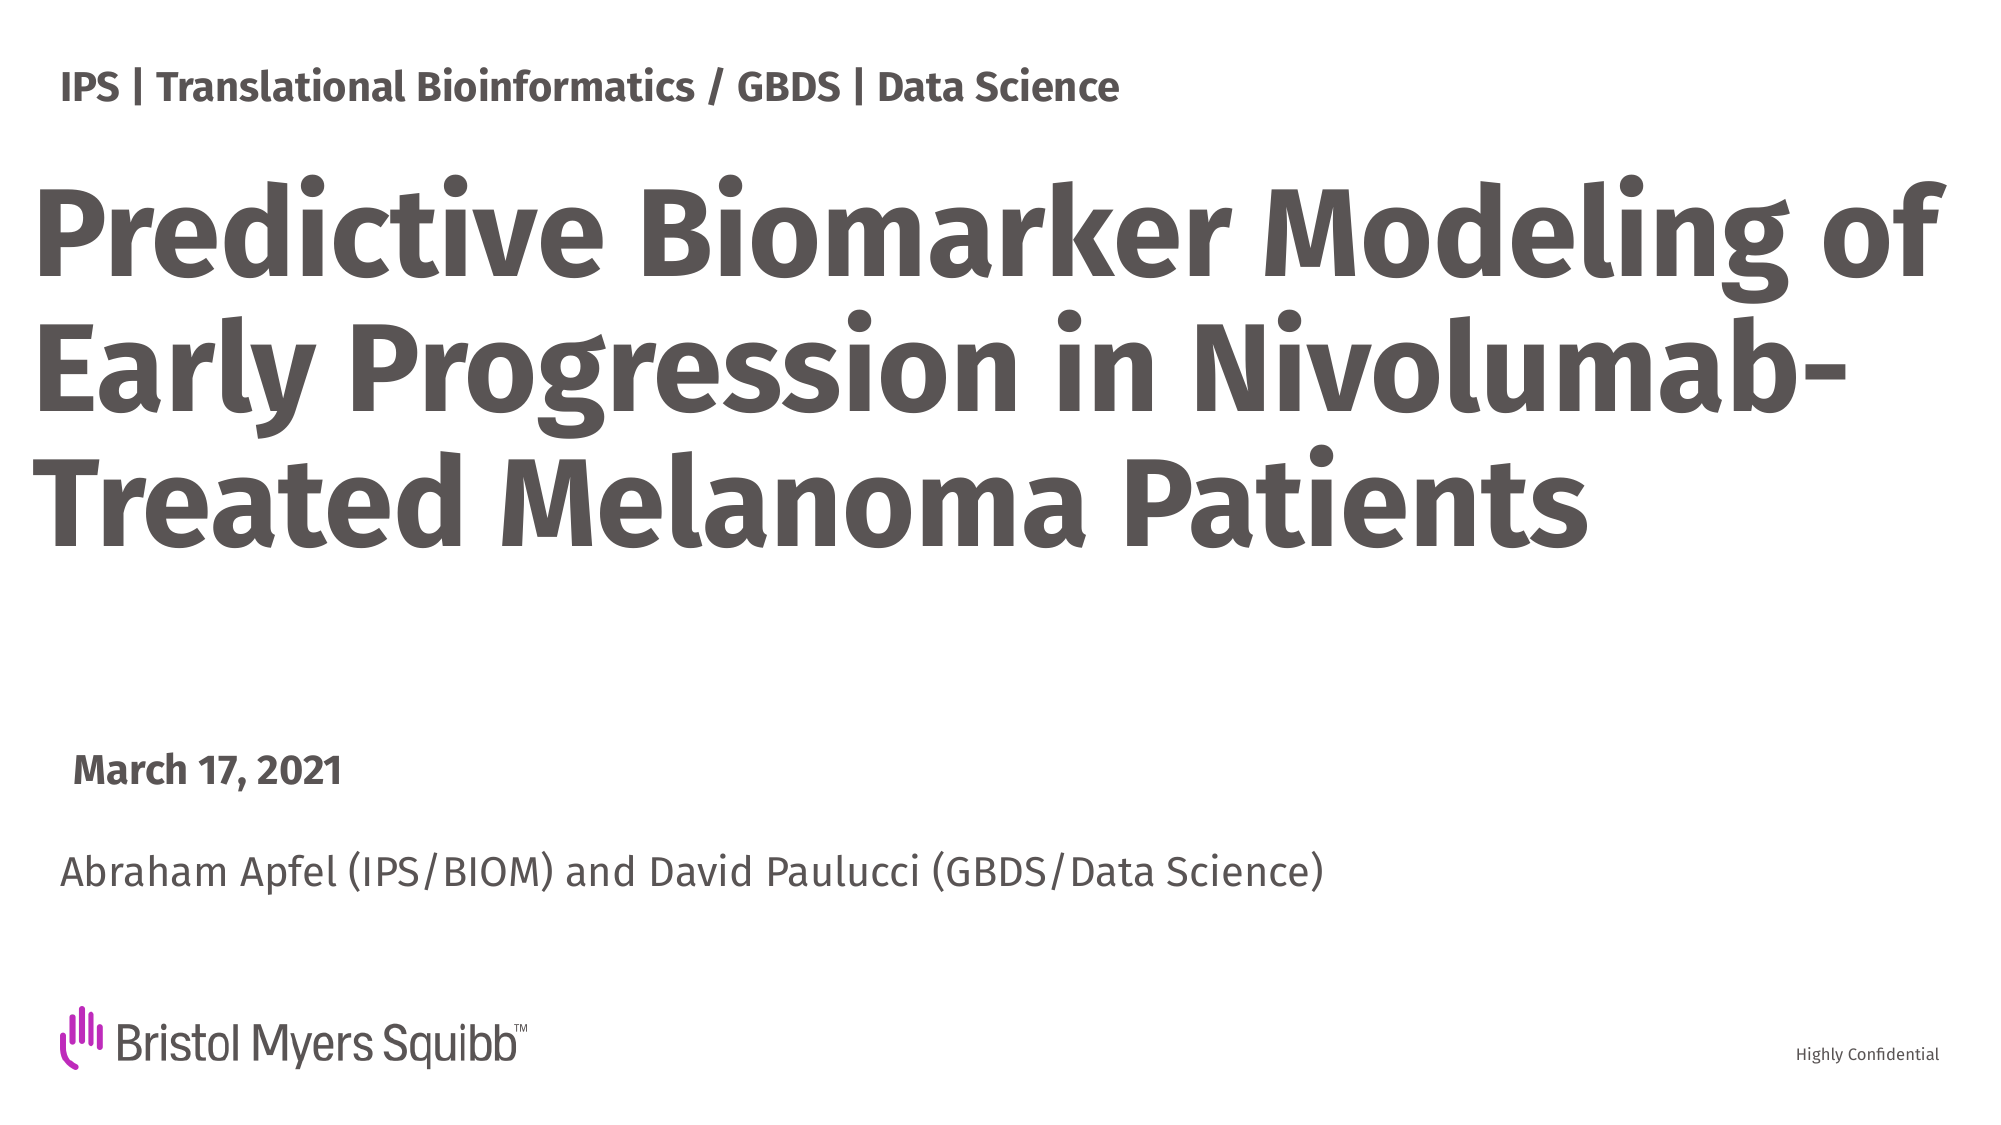

IPS | Translational Bioinformatics / GBDS | Data Science
# Predictive Biomarker Modeling of Early Progression in Nivolumab-Treated Melanoma Patients
March 17, 2021
Abraham Apfel (IPS/BIOM) and David Paulucci (GBDS/Data Science)